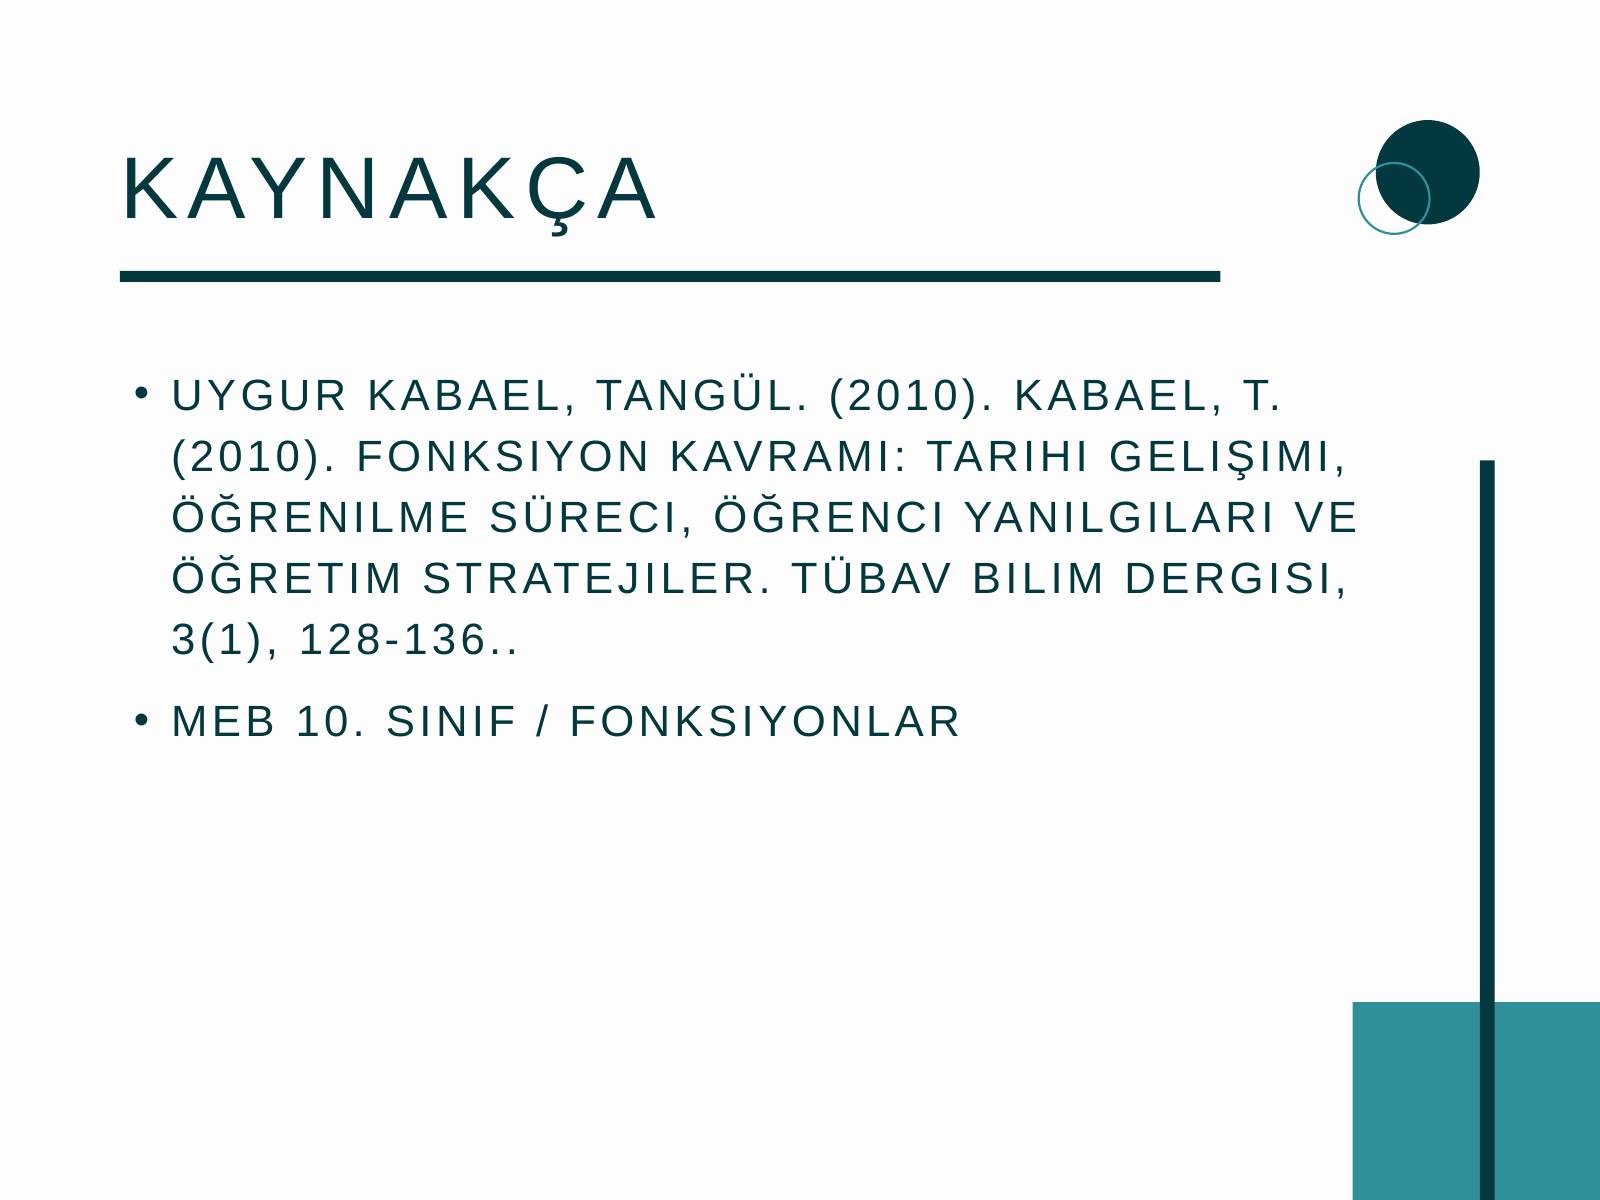

KAYNAKÇA

UYGUR KABAEL, TANGÜL. (2010). KABAEL, T. (2010). FONKSIYON KAVRAMI: TARIHI GELIŞIMI, ÖĞRENILME SÜRECI, ÖĞRENCI YANILGILARI VE ÖĞRETIM STRATEJILER. TÜBAV BILIM DERGISI, 3(1), 128-136..

MEB 10. SINIF / FONKSIYONLAR